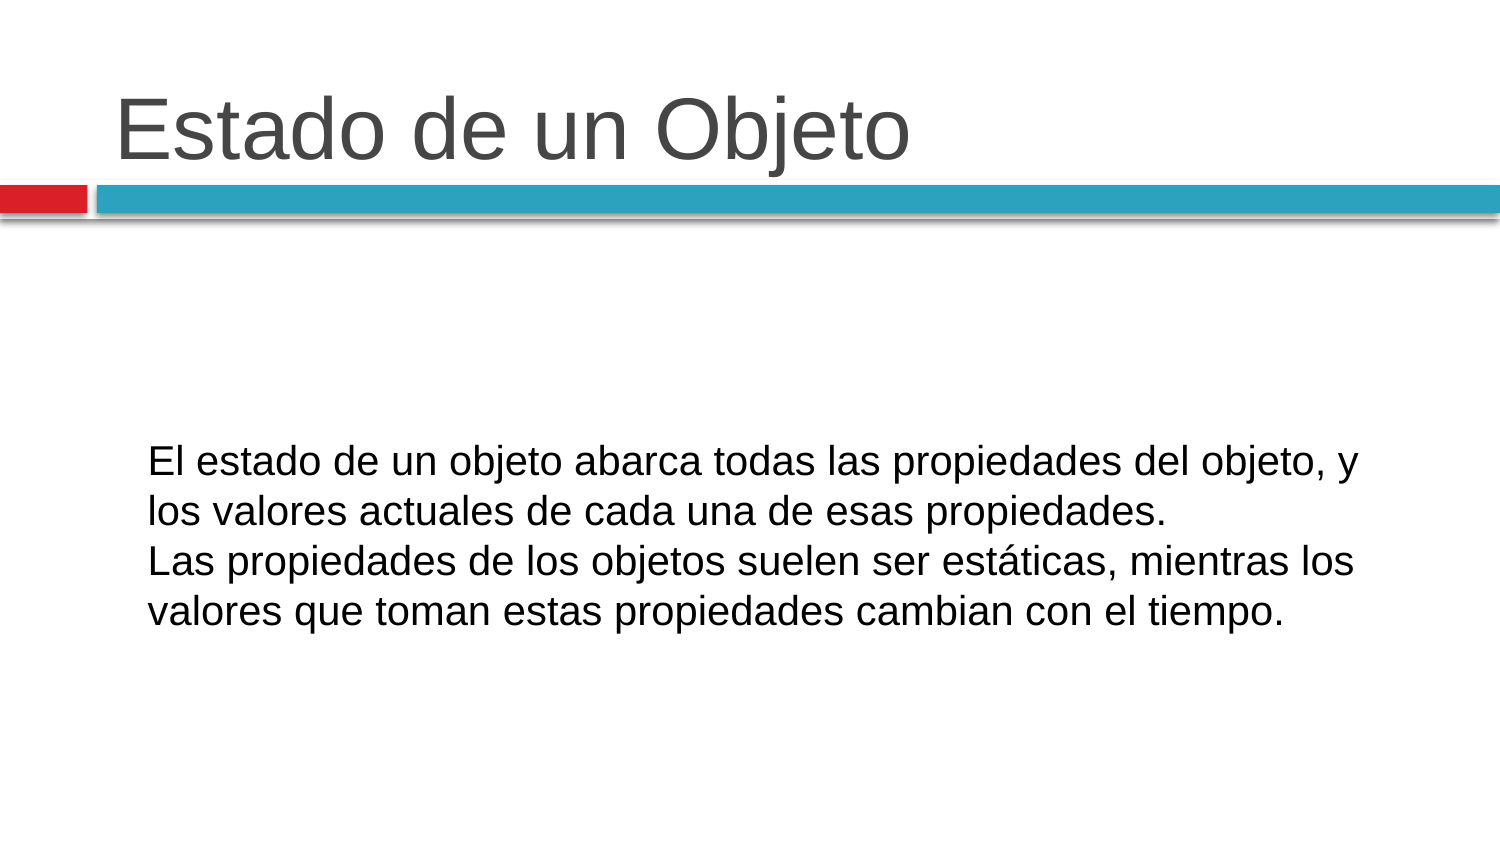

# Estado de un Objeto

El estado de un objeto abarca todas las propiedades del objeto, y los valores actuales de cada una de esas propiedades.
Las propiedades de los objetos suelen ser estáticas, mientras los valores que toman estas propiedades cambian con el tiempo.